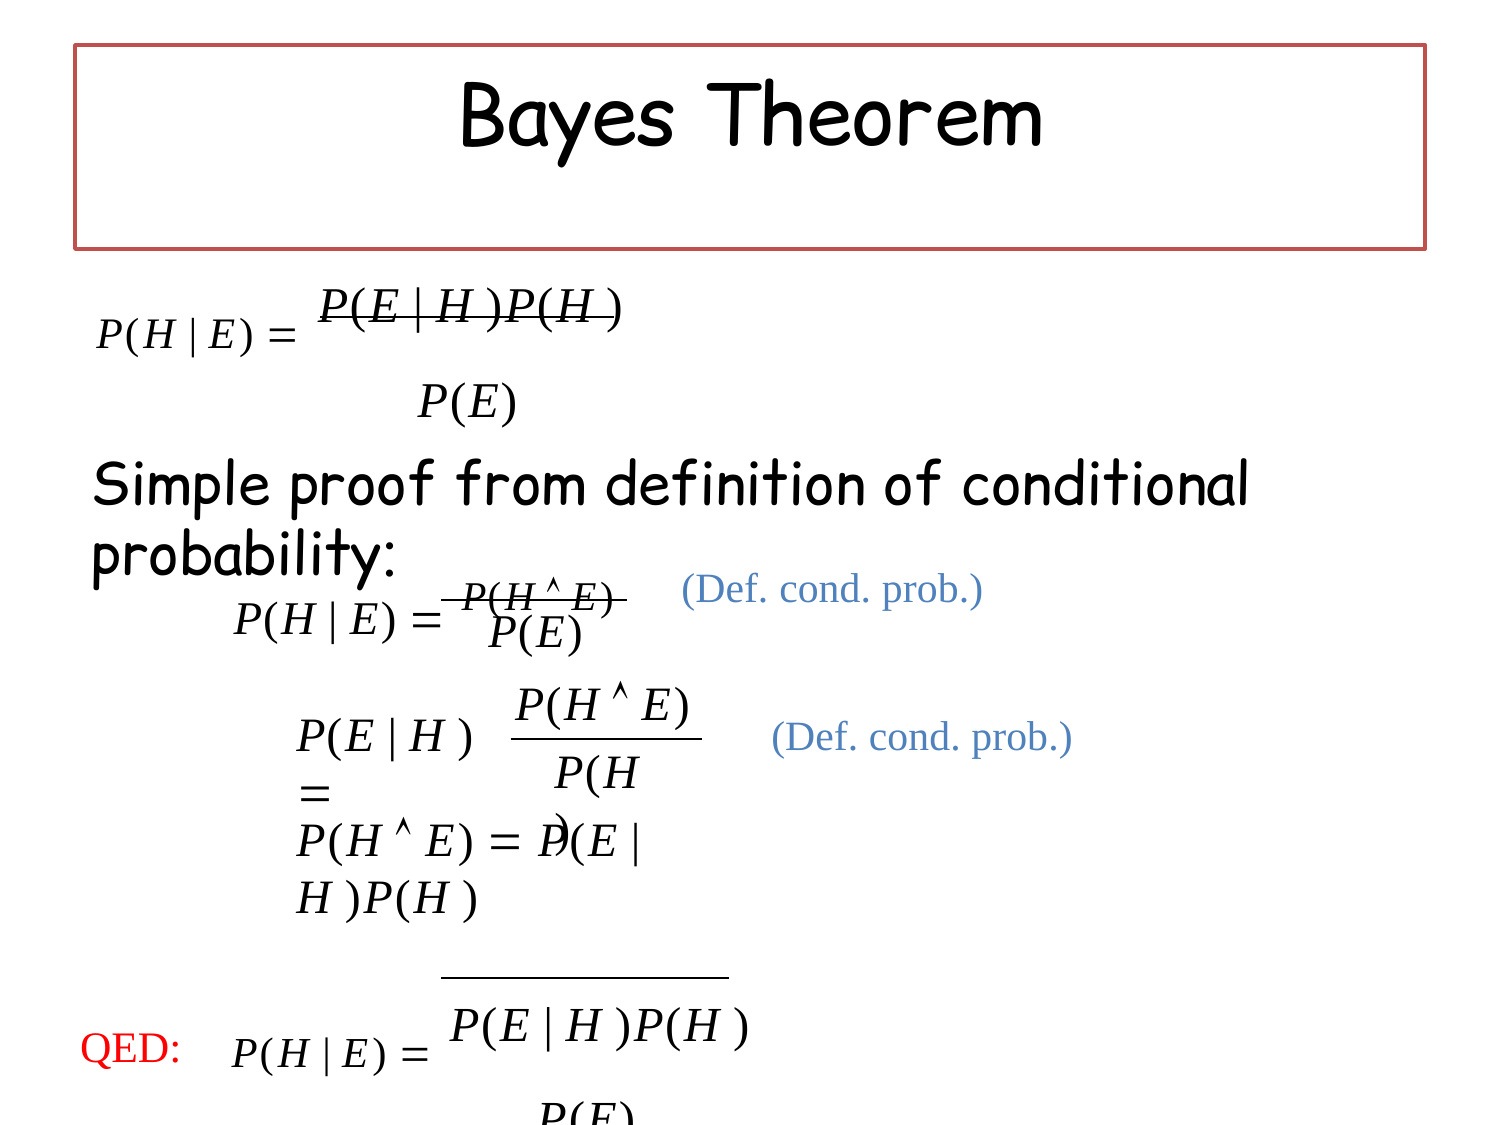

# Bayes Theorem
P(H | E) = P(E | H )P(H )
P(E)
Simple proof from definition of conditional probability:

(Def. cond. prob.)
P(H | E) = P(H ∧ E)
P(E)

P(H ∧ E)
P(E | H ) =
(Def. cond. prob.)
P(H )

P(H ∧ E) = P(E | H )P(H )
QED:	P(H | E) = P(E | H )P(H )
P(E)